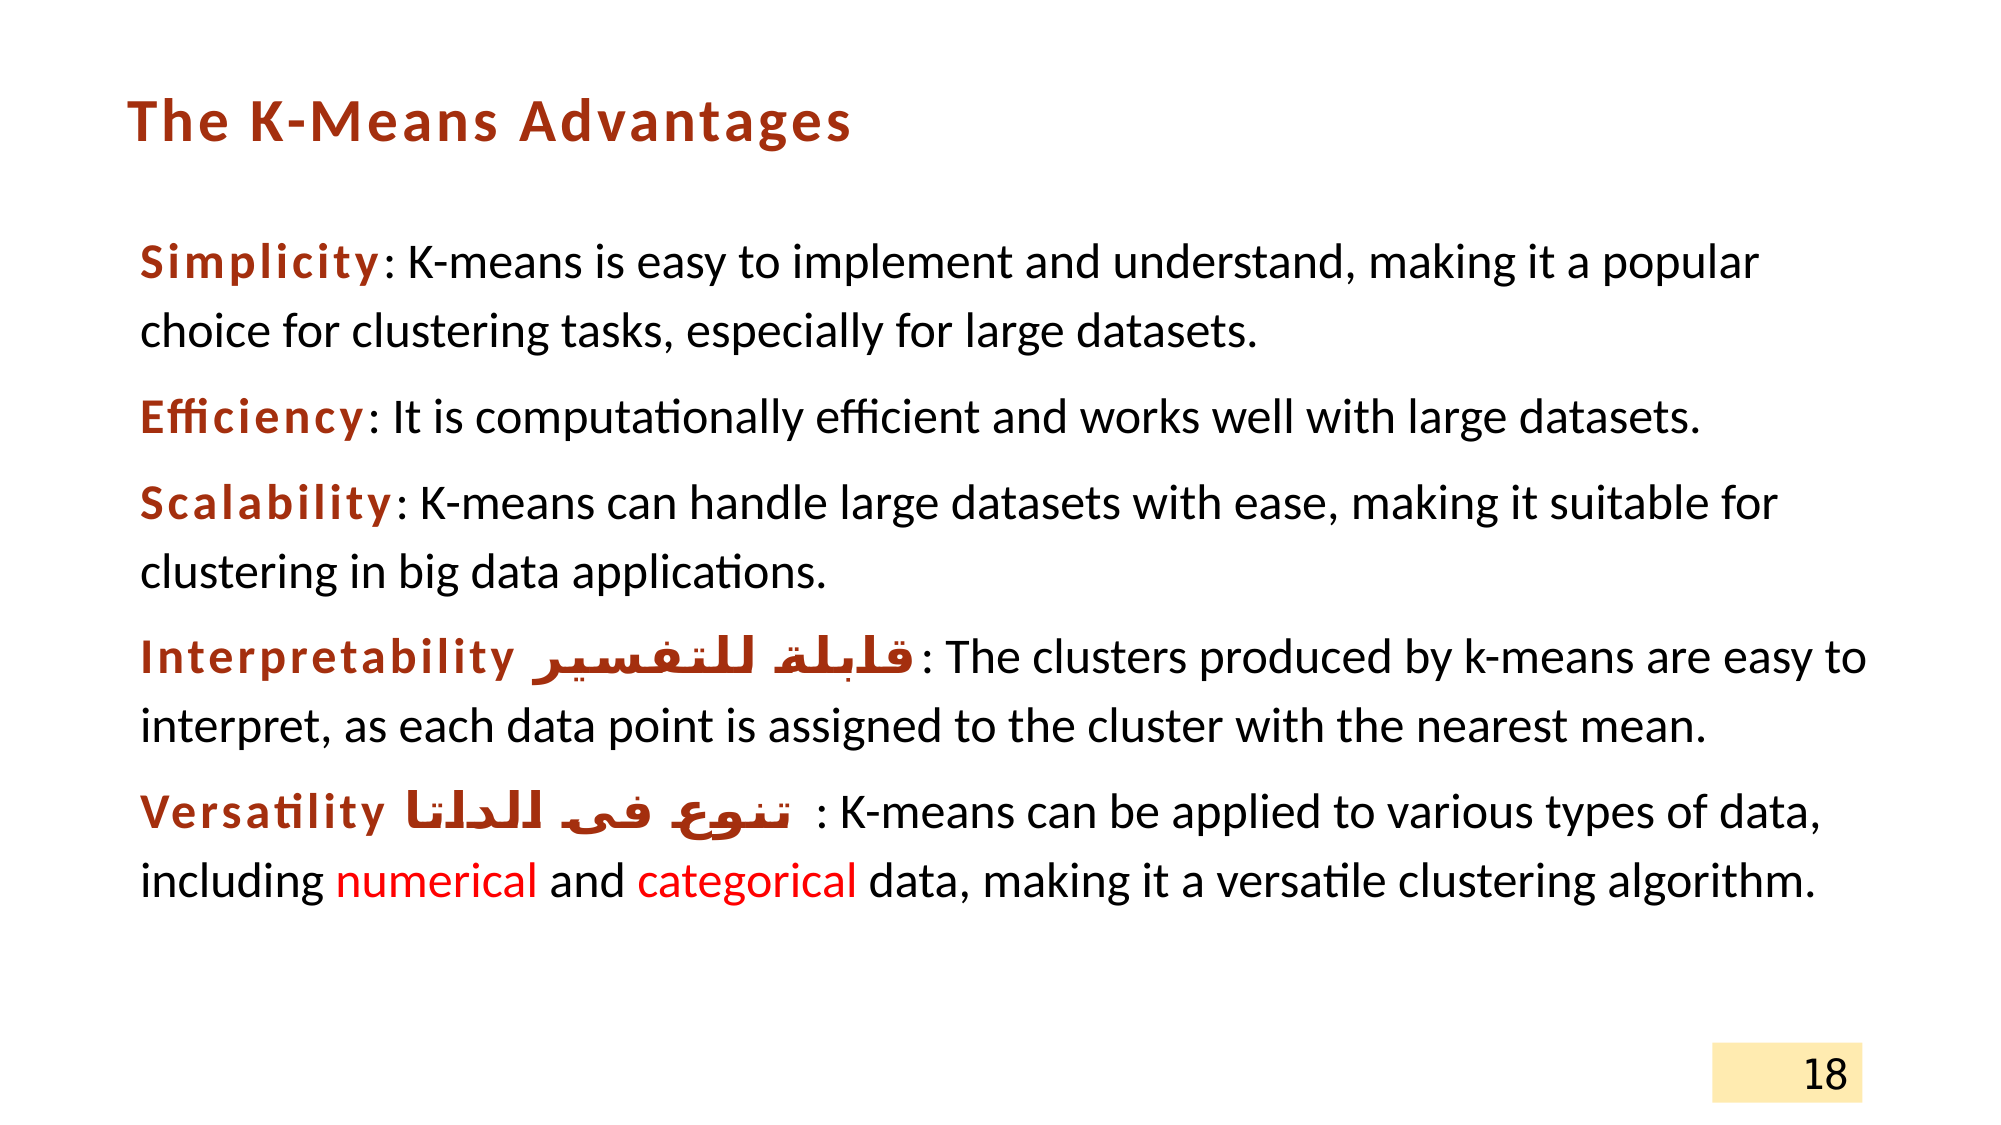

# The K-Means Advantages
Simplicity: K-means is easy to implement and understand, making it a popular choice for clustering tasks, especially for large datasets.
Efficiency: It is computationally efficient and works well with large datasets.
Scalability: K-means can handle large datasets with ease, making it suitable for clustering in big data applications.
Interpretability قابلة للتفسير: The clusters produced by k-means are easy to interpret, as each data point is assigned to the cluster with the nearest mean.
Versatility تنوع فى الداتا : K-means can be applied to various types of data, including numerical and categorical data, making it a versatile clustering algorithm.
18